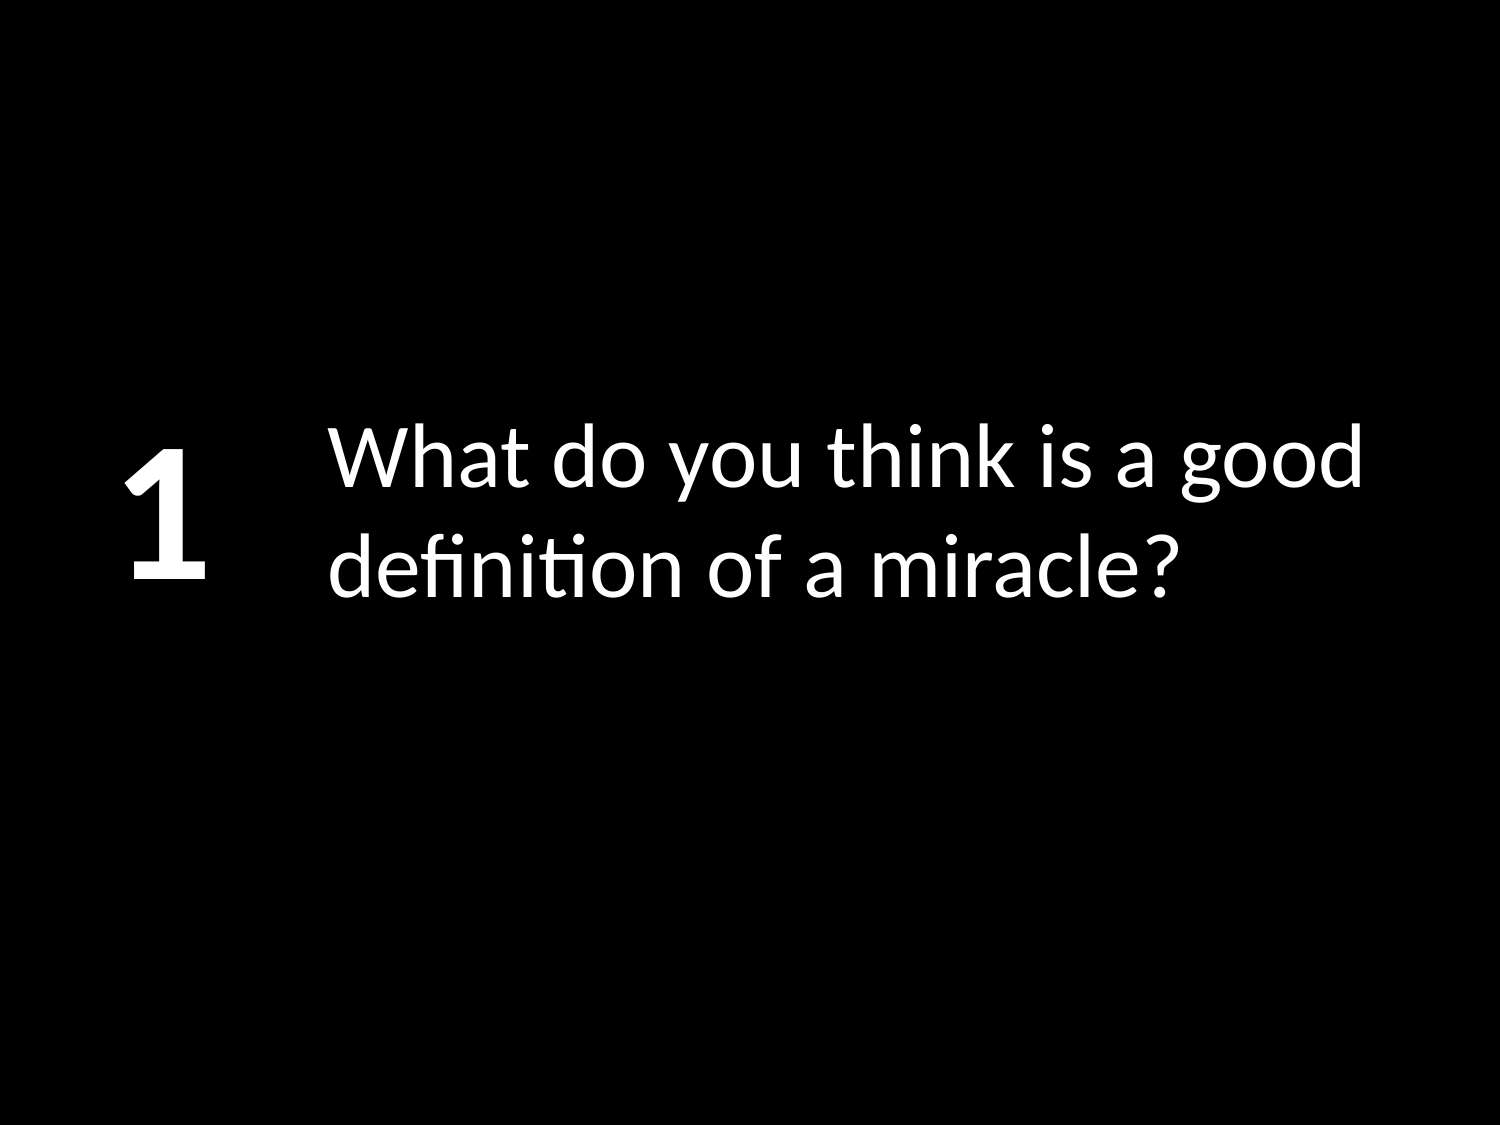

1
# What do you think is a good definition of a miracle?